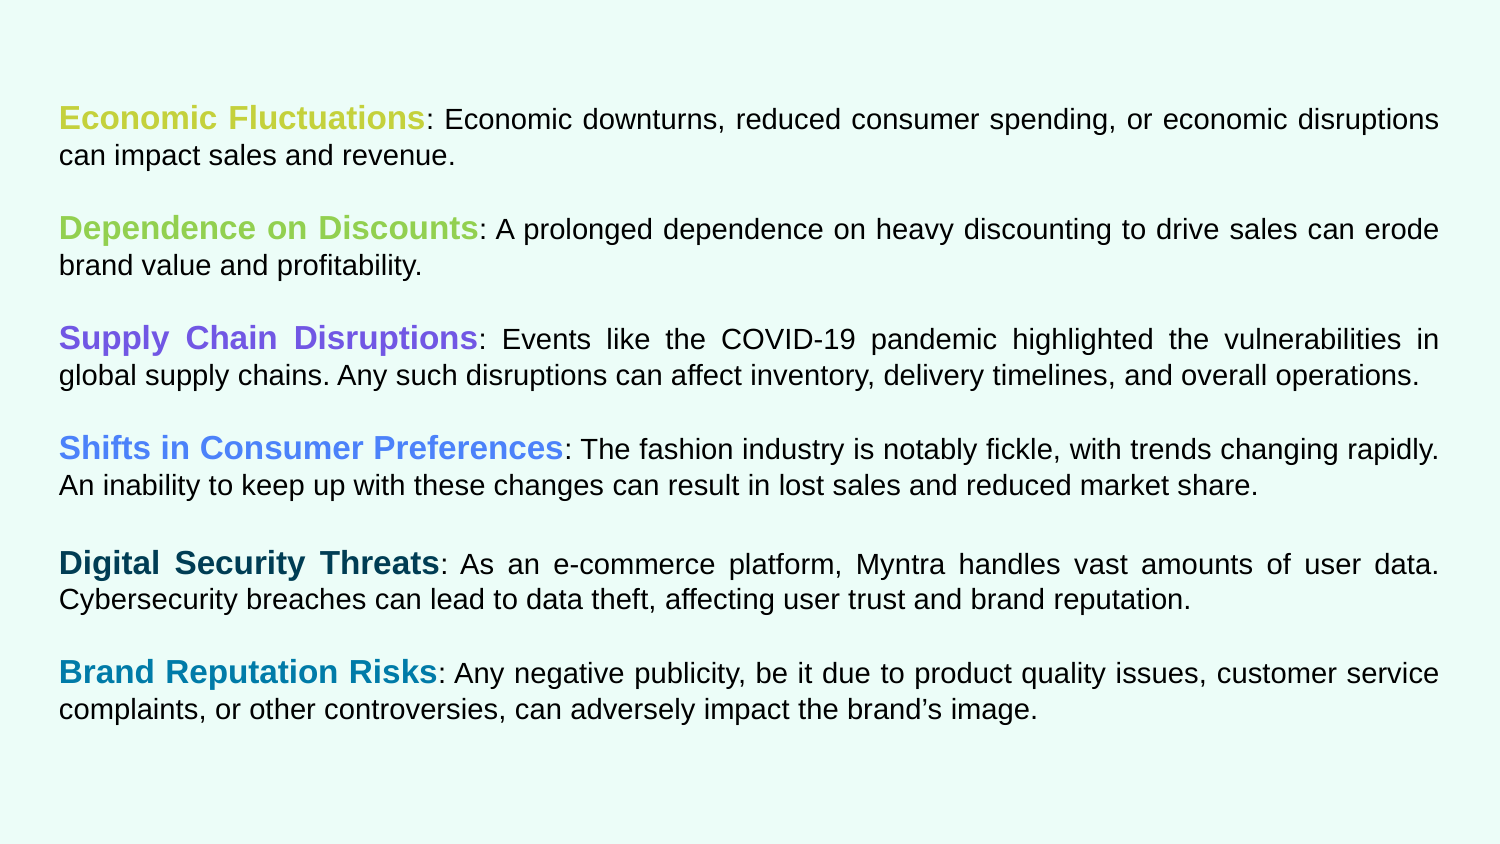

Economic Fluctuations: Economic downturns, reduced consumer spending, or economic disruptions can impact sales and revenue.

Dependence on Discounts: A prolonged dependence on heavy discounting to drive sales can erode brand value and profitability.

Supply Chain Disruptions: Events like the COVID-19 pandemic highlighted the vulnerabilities in global supply chains. Any such disruptions can affect inventory, delivery timelines, and overall operations.

Shifts in Consumer Preferences: The fashion industry is notably fickle, with trends changing rapidly. An inability to keep up with these changes can result in lost sales and reduced market share.

Digital Security Threats: As an e-commerce platform, Myntra handles vast amounts of user data. Cybersecurity breaches can lead to data theft, affecting user trust and brand reputation.

Brand Reputation Risks: Any negative publicity, be it due to product quality issues, customer service complaints, or other controversies, can adversely impact the brand’s image.